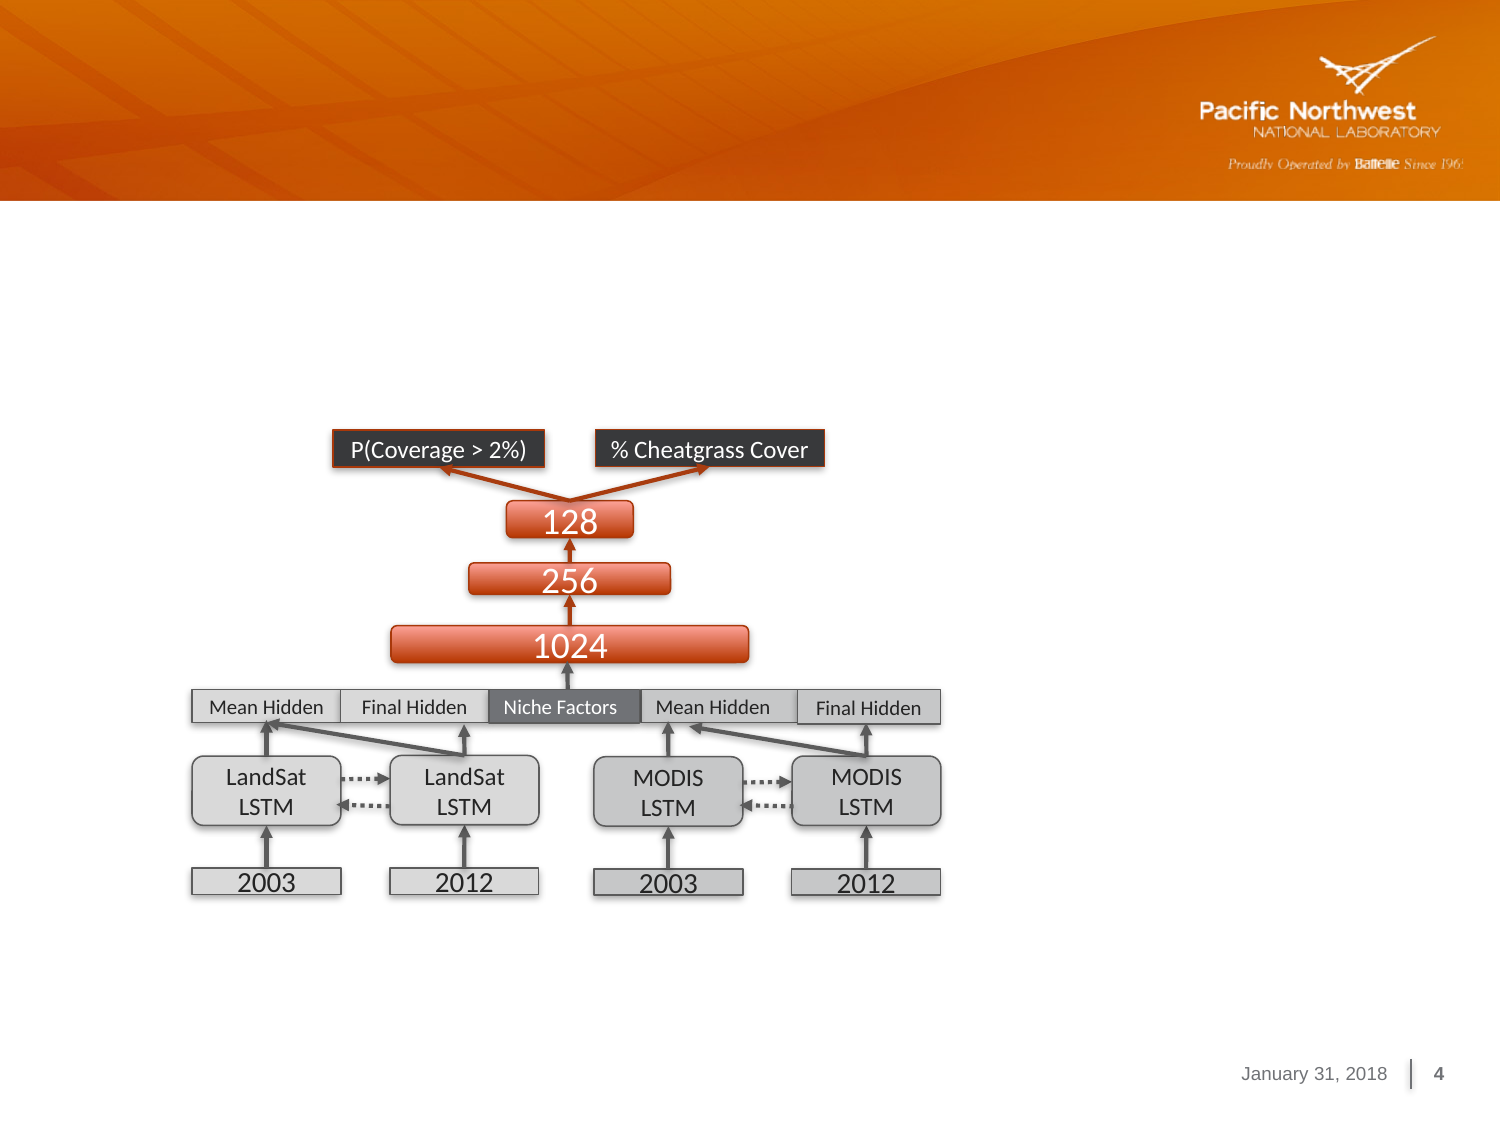

#
% Cheatgrass Cover
P(Coverage > 2%)
128
256
1024
Mean Hidden
Mean Hidden
Final Hidden
Final Hidden
Niche Factors
LandSat
LSTM
LandSat
LSTM
MODIS
LSTM
MODIS
LSTM
2003
2012
2003
2012

January 31, 2018
4